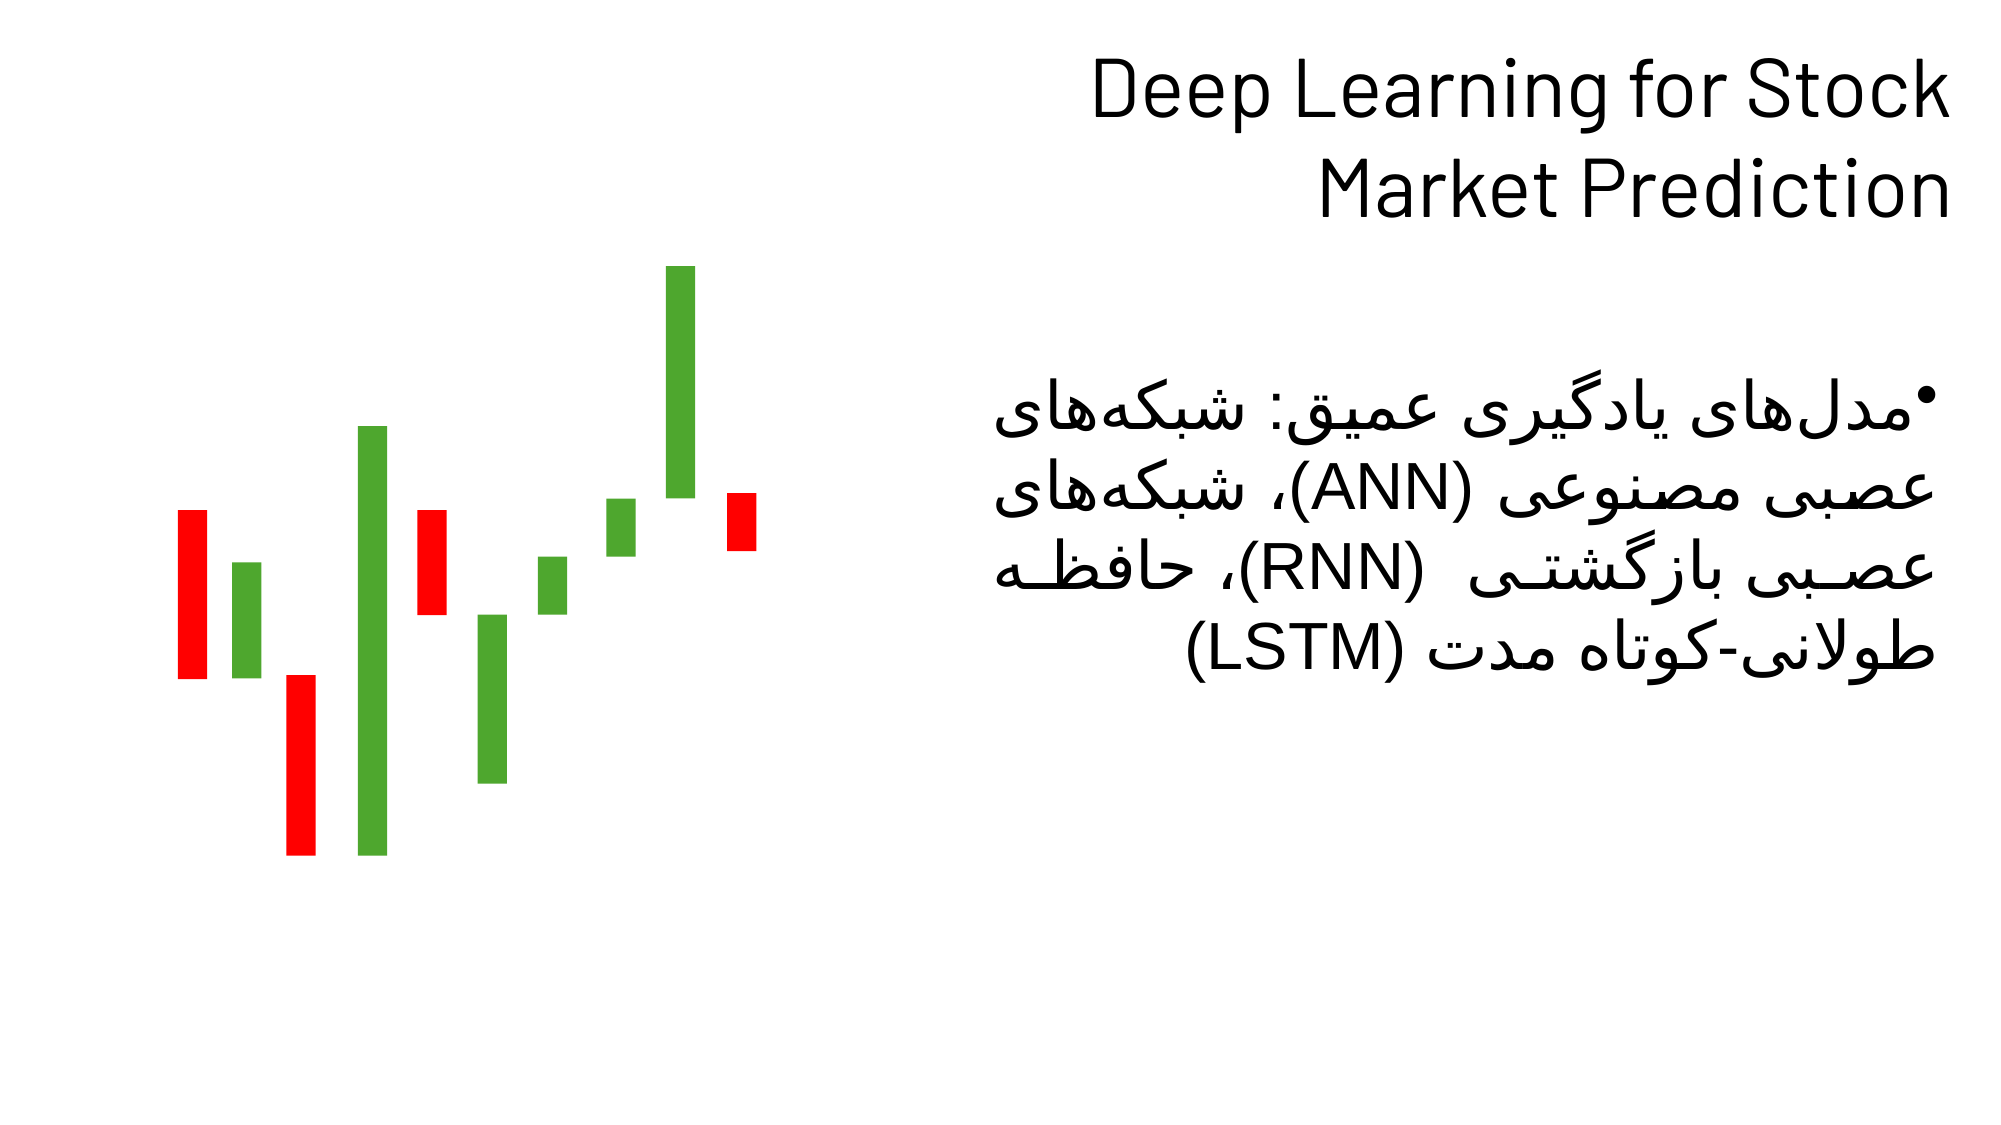

Deep Learning for Stock Market Prediction

مدل‌های یادگیری عمیق: شبکه‌های عصبی مصنوعی (ANN)، شبکه‌های عصبی بازگشتی (RNN)، حافظه طولانی-کوتاه مدت (LSTM)